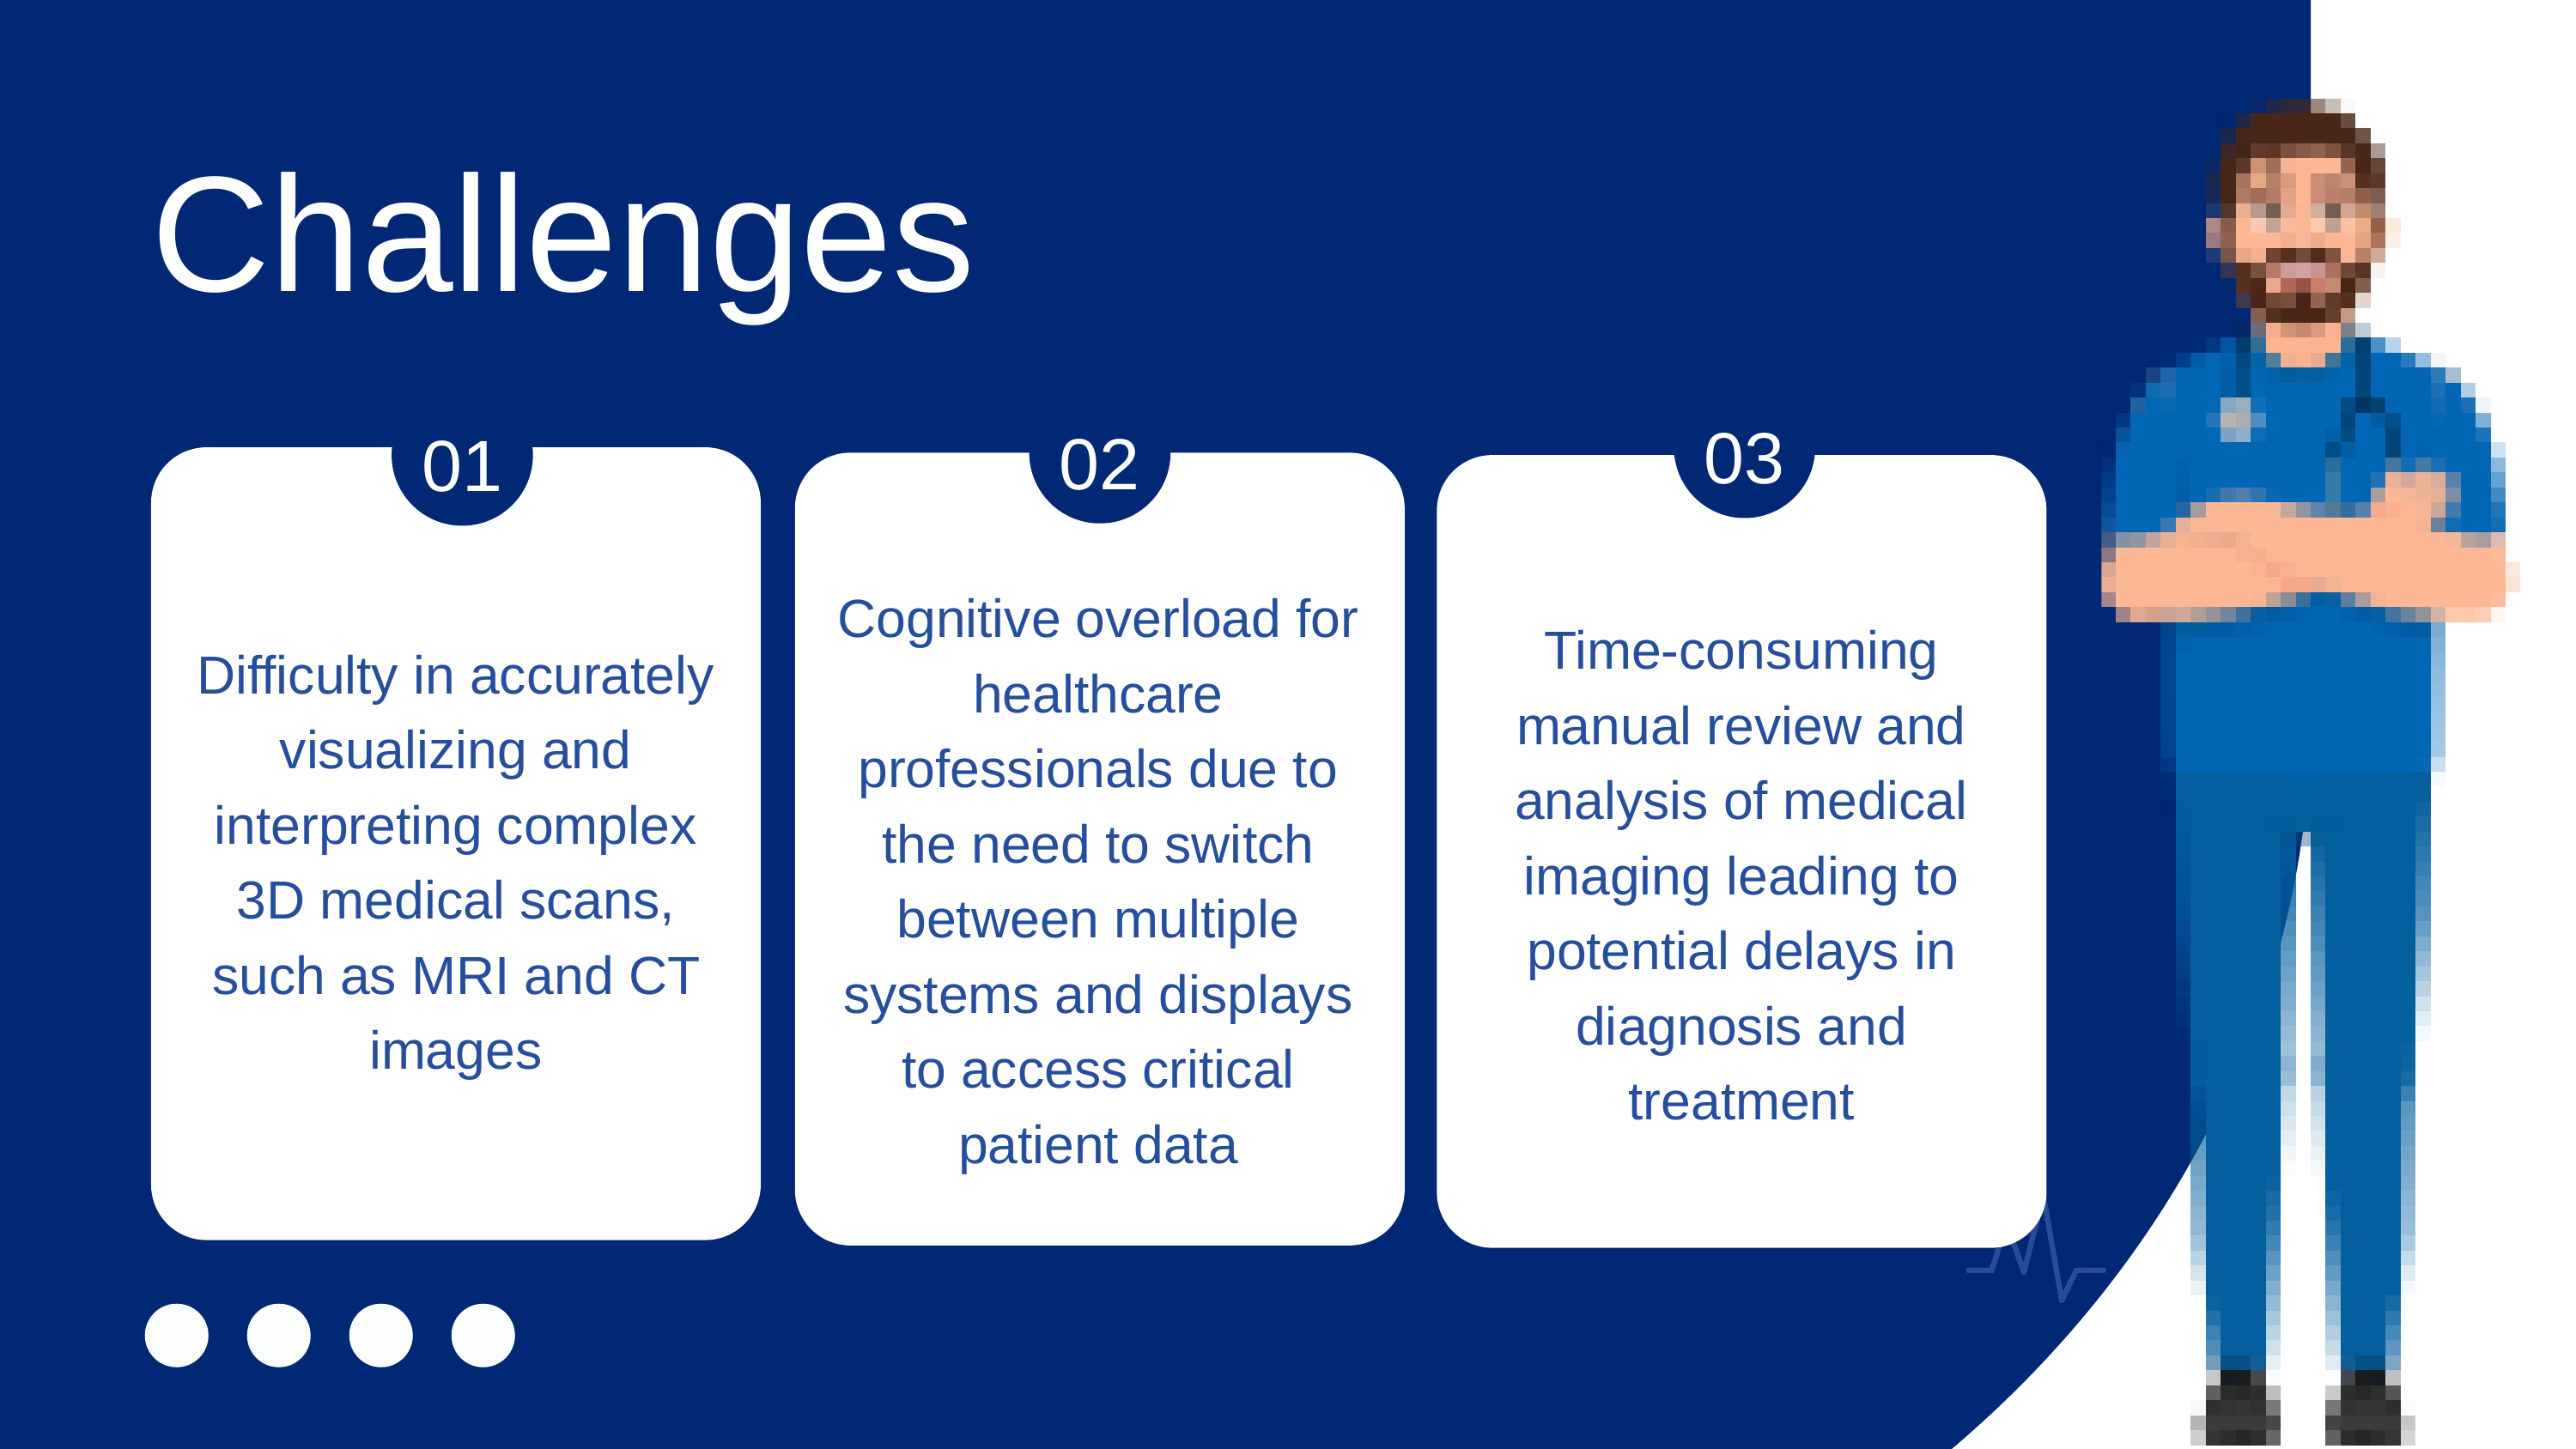

Challenges

03

02

01

Cognitive overload due to the need to switch between multiple systems and displays to access time-sensitive critical patient data
Cognitive overload for healthcare professionals due to the need to switch between multiple systems and displays to access critical patient data

Time-consuming manual review and analysis of medical imaging leading to potential delays in diagnosis and treatment

Difficulty in accurately visualizing and interpreting complex 3D medical scans, such as MRI and CT images